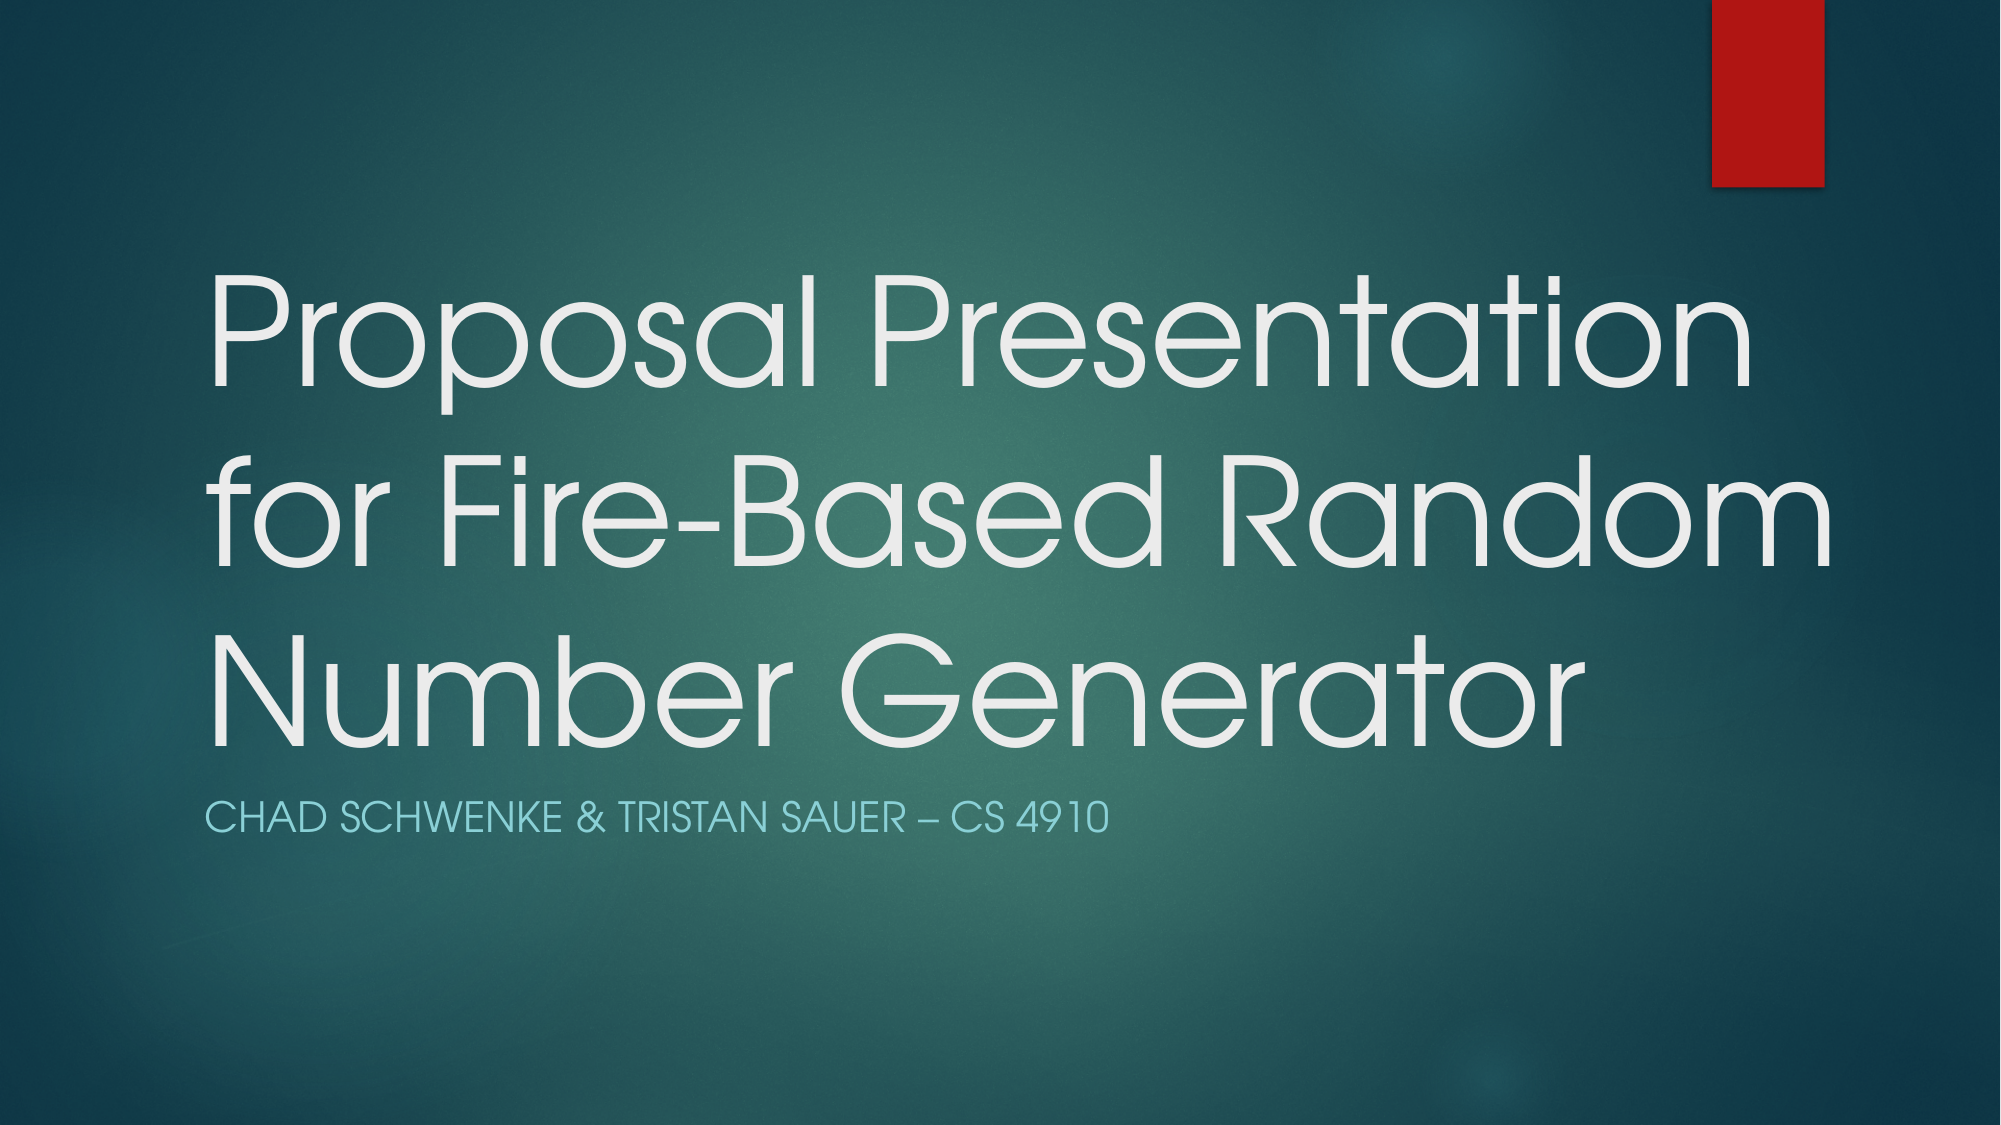

# Proposal Presentation for Fire-Based Random Number Generator
Chad Schwenke & Tristan Sauer – CS 4910